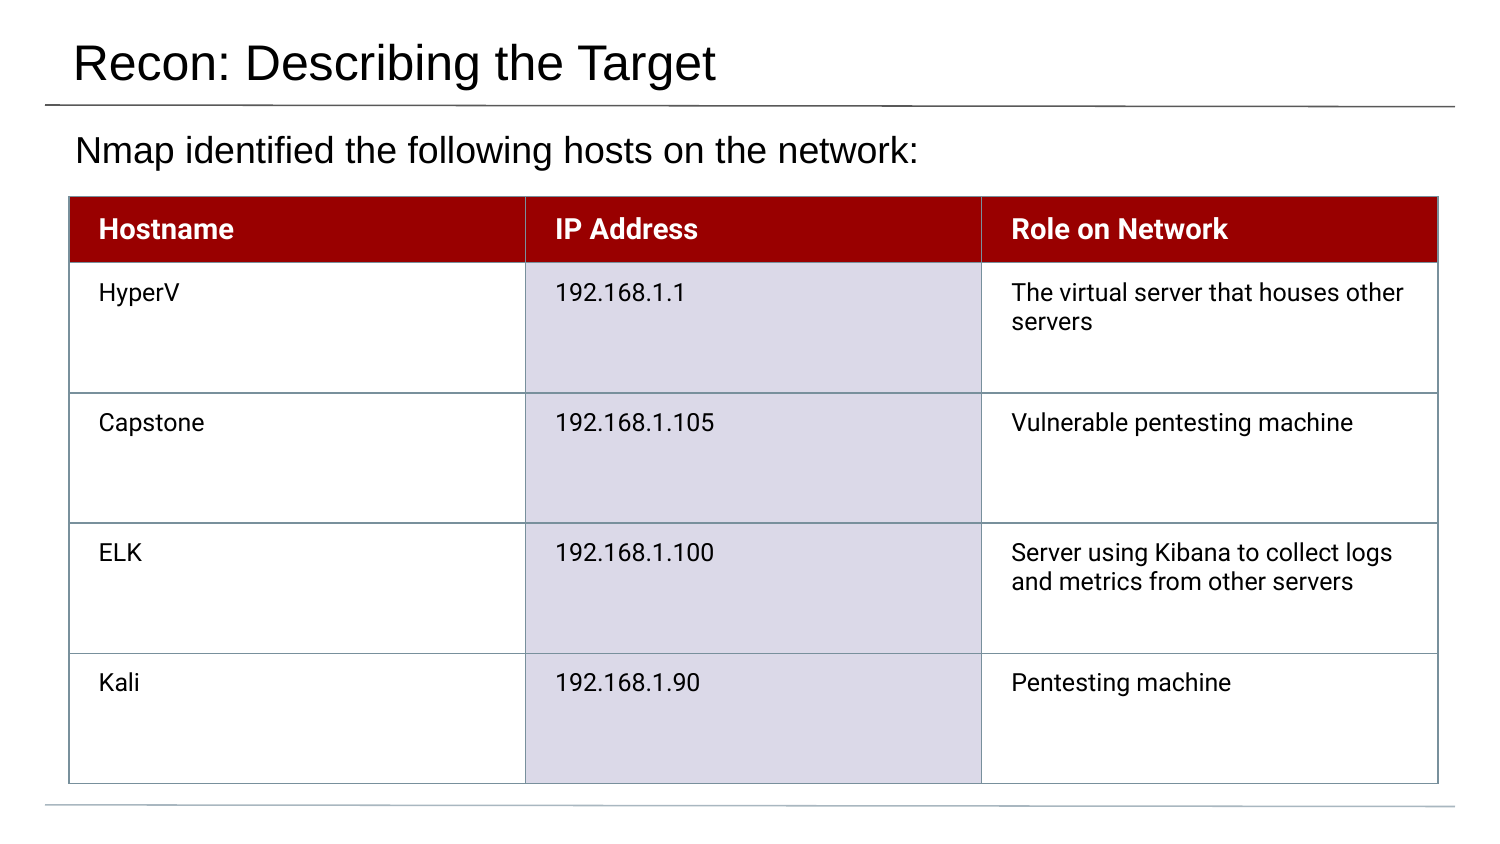

# Recon: Describing the Target
Nmap identified the following hosts on the network:
| Hostname | IP Address | Role on Network |
| --- | --- | --- |
| HyperV | 192.168.1.1 | The virtual server that houses other servers |
| Capstone | 192.168.1.105 | Vulnerable pentesting machine |
| ELK | 192.168.1.100 | Server using Kibana to collect logs and metrics from other servers |
| Kali | 192.168.1.90 | Pentesting machine |